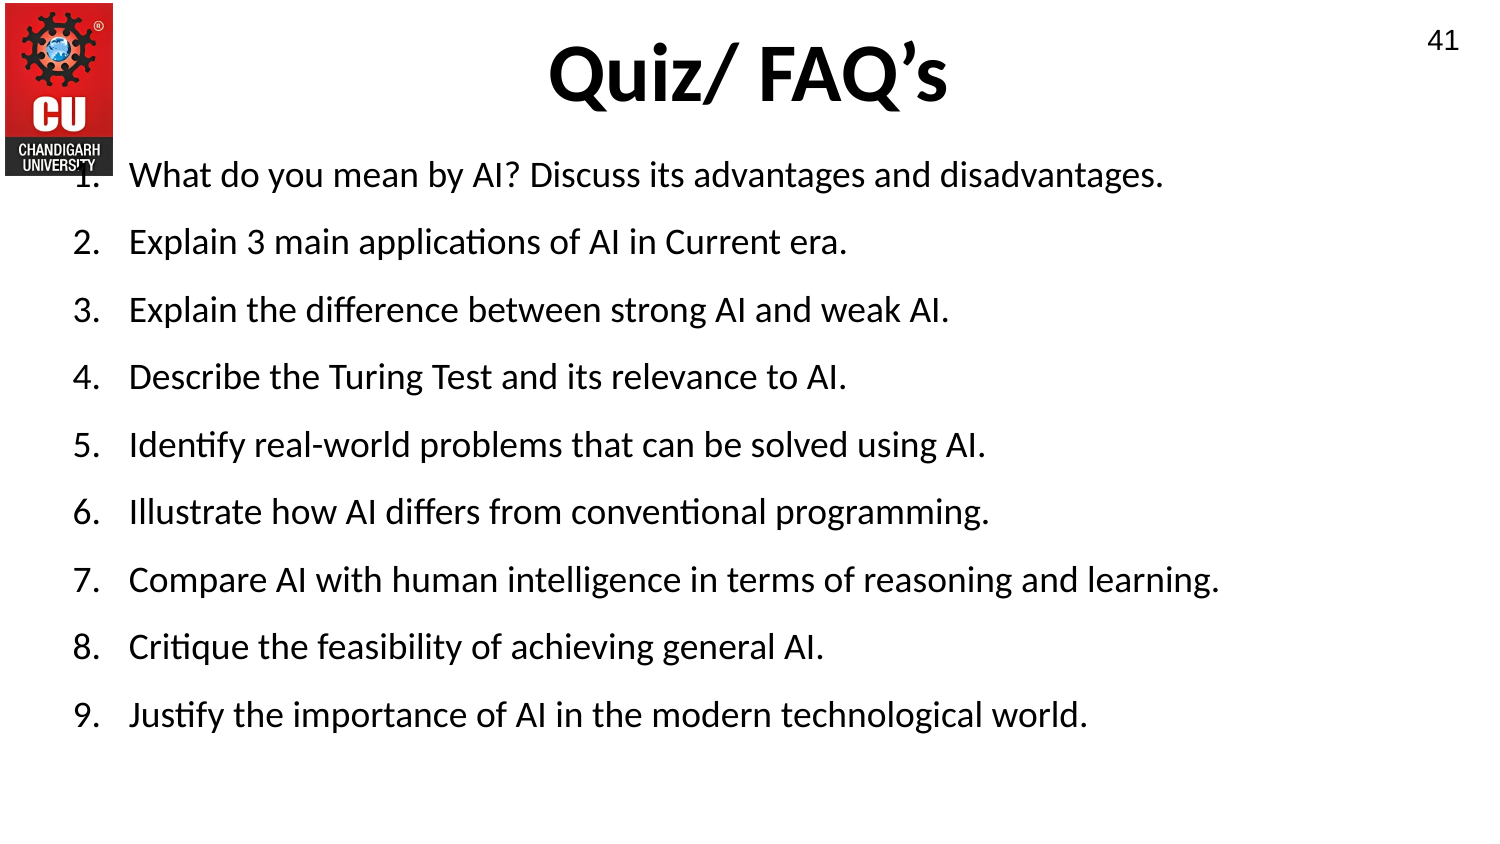

Quiz/ FAQ’s
41
What do you mean by AI? Discuss its advantages and disadvantages.
Explain 3 main applications of AI in Current era.
Explain the difference between strong AI and weak AI.
Describe the Turing Test and its relevance to AI.
Identify real-world problems that can be solved using AI.
Illustrate how AI differs from conventional programming.
Compare AI with human intelligence in terms of reasoning and learning.
Critique the feasibility of achieving general AI.
Justify the importance of AI in the modern technological world.